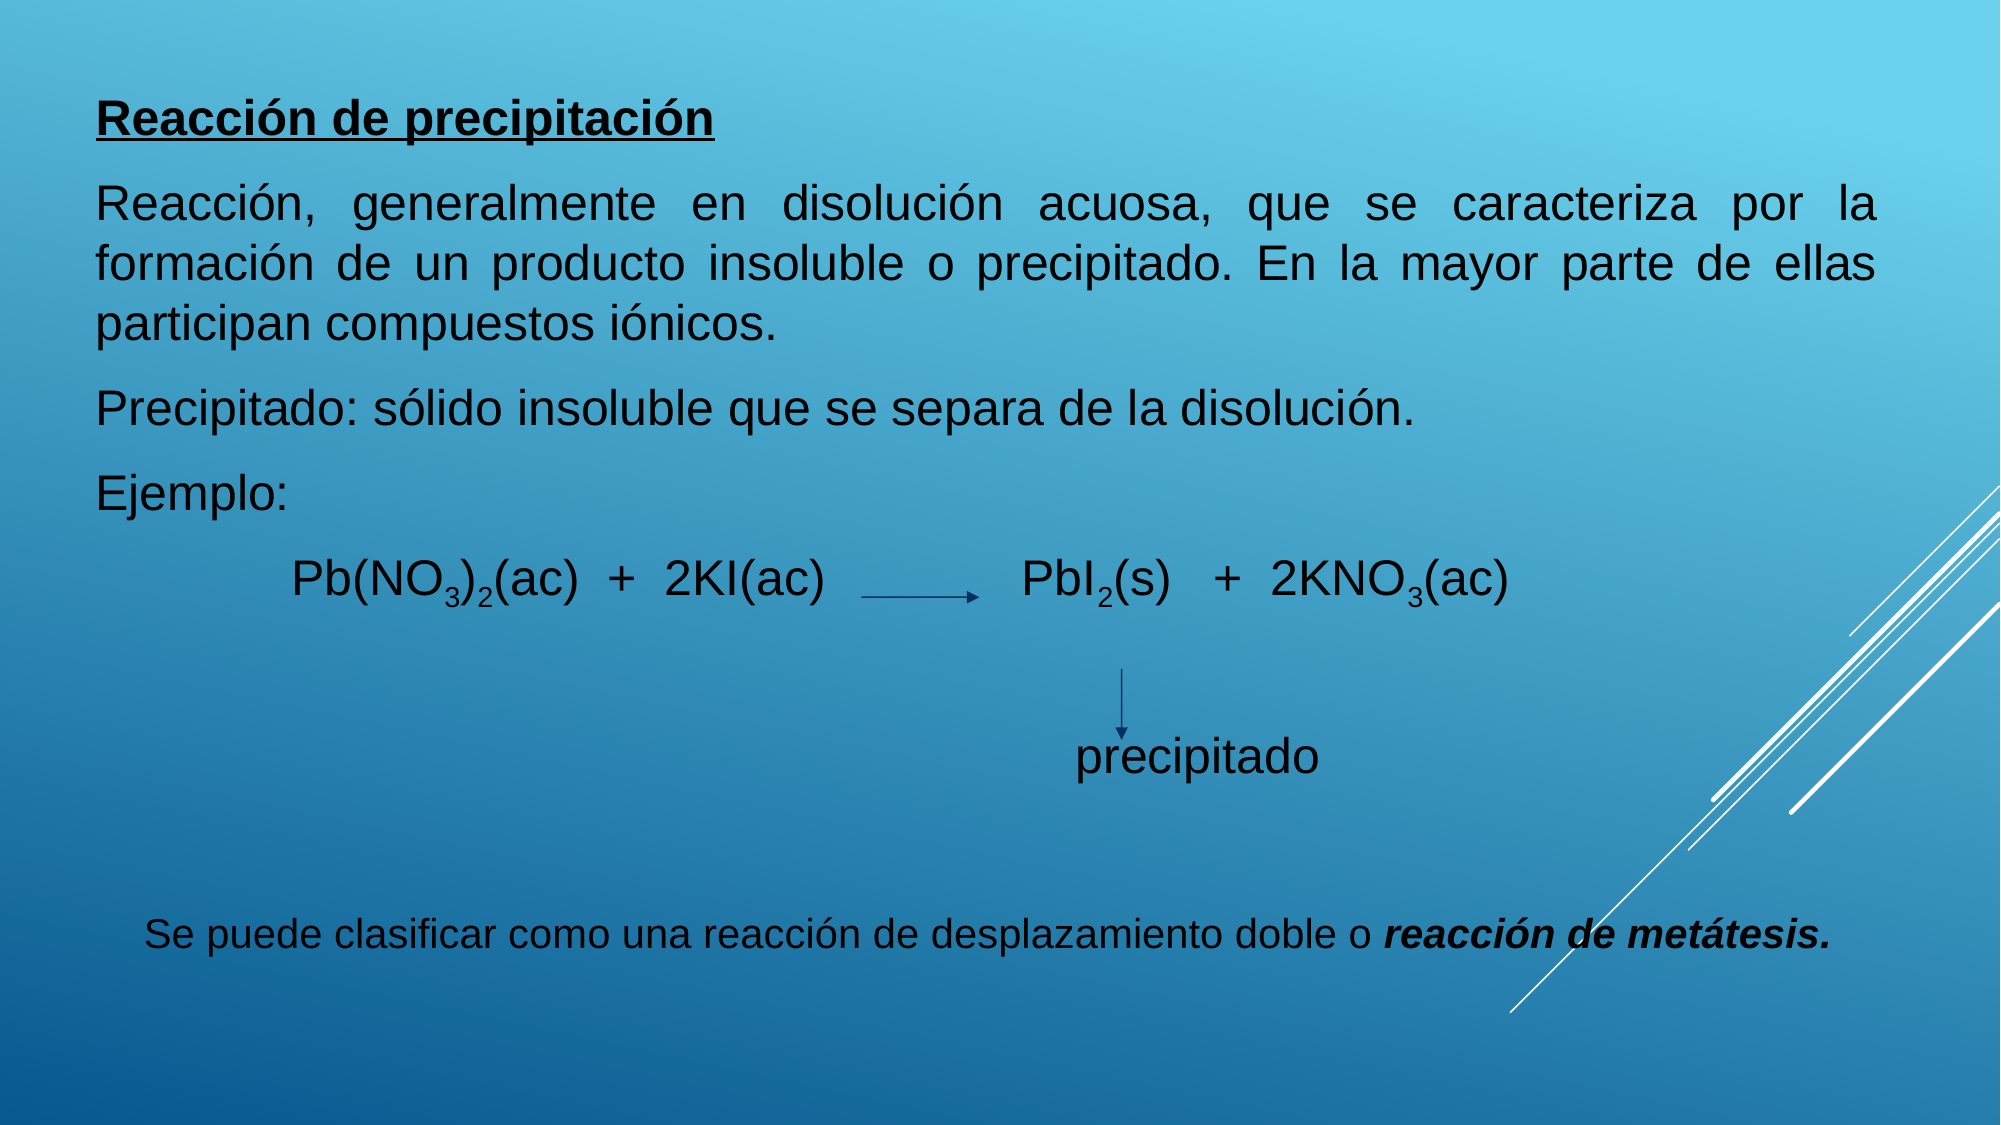

Reacción de precipitación
Reacción, generalmente en disolución acuosa, que se caracteriza por la formación de un producto insoluble o precipitado. En la mayor parte de ellas participan compuestos iónicos.
Precipitado: sólido insoluble que se separa de la disolución.
Ejemplo:
              Pb(NO3)2(ac)  +  2KI(ac)              PbI2(s)   +  2KNO3(ac)

                                                                      precipitado

Se puede clasificar como una reacción de desplazamiento doble o reacción de metátesis.